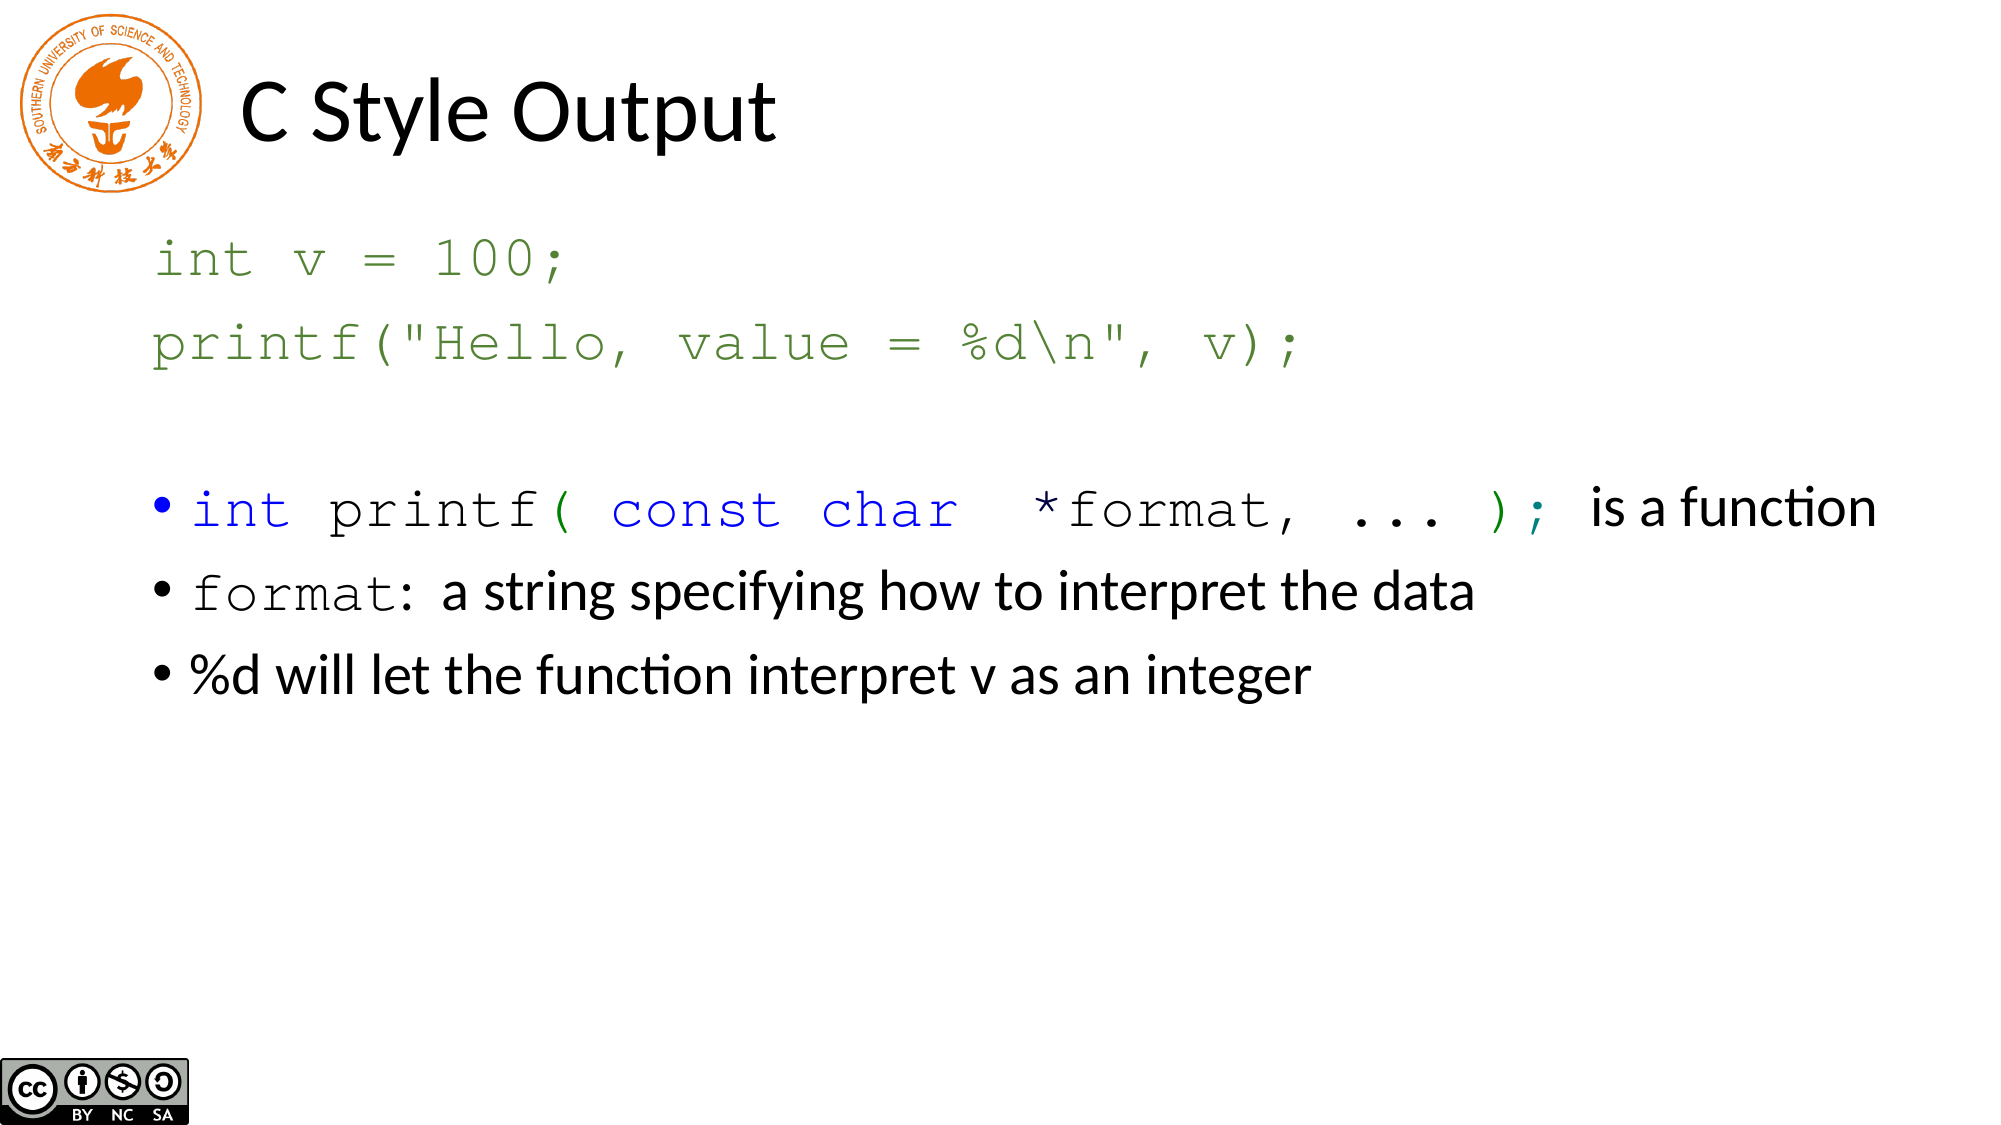

# C Style Output
int v = 100;
printf("Hello, value = %d\n", v);

int printf( const char  *format, ... ); is a function
format:  a string specifying how to interpret the data
%d will let the function interpret v as an integer